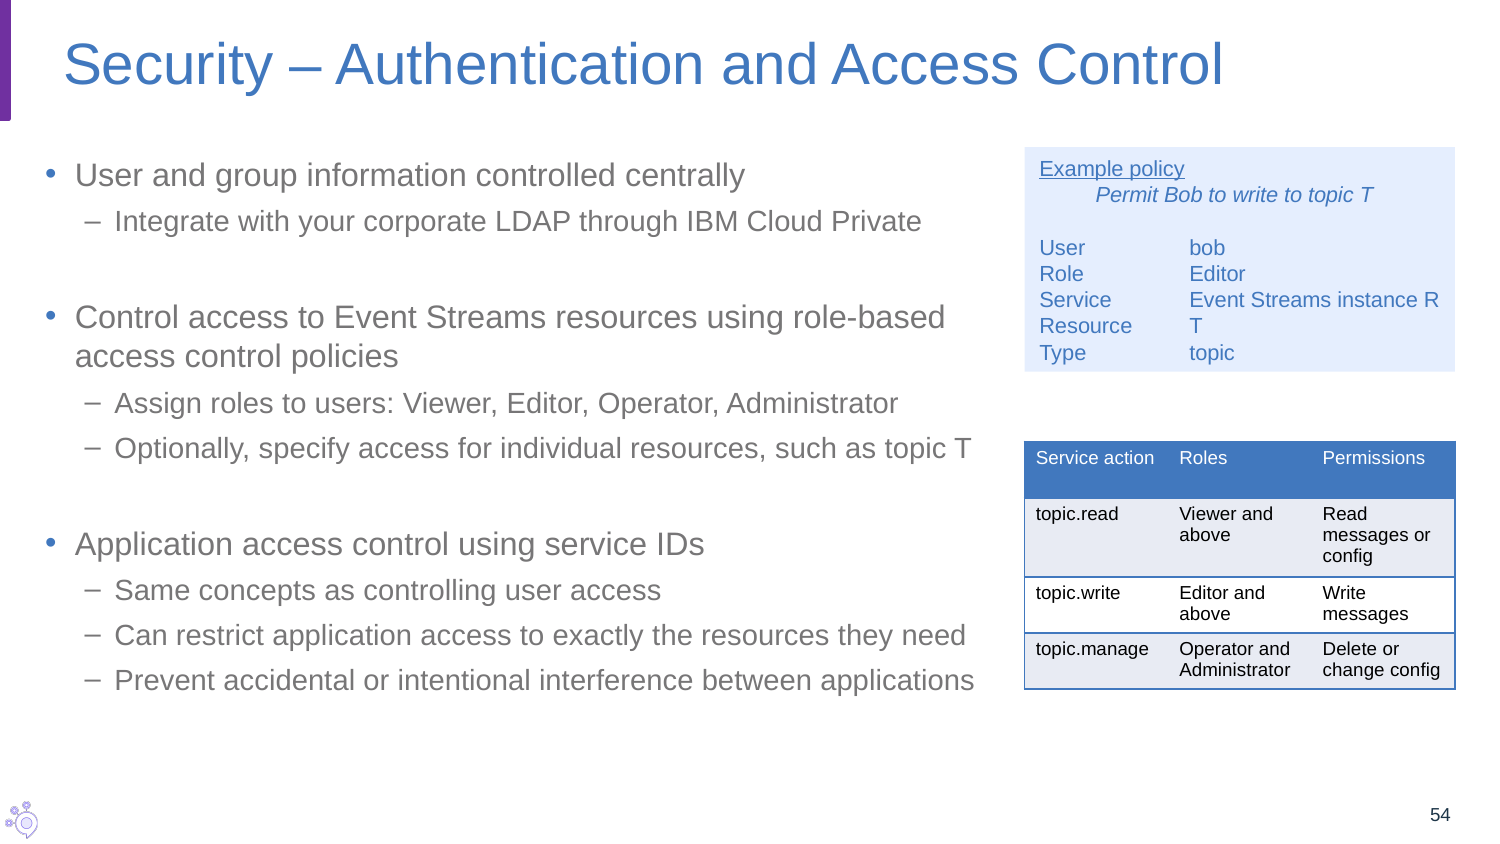

# Security – Authentication and Access Control
User and group information controlled centrally
Integrate with your corporate LDAP through IBM Cloud Private

Control access to Event Streams resources using role-based access control policies
Assign roles to users: Viewer, Editor, Operator, Administrator
Optionally, specify access for individual resources, such as topic T

Application access control using service IDs
Same concepts as controlling user access
Can restrict application access to exactly the resources they need
Prevent accidental or intentional interference between applications
Example policy
Permit Bob to write to topic T

User	bob
Role	Editor
Service	Event Streams instance R
Resource	T
Type	topic
| Service action | Roles | Permissions |
| --- | --- | --- |
| topic.read | Viewer and above | Read messages or config |
| topic.write | Editor and above | Write messages |
| topic.manage | Operator and Administrator | Delete or change config |
54